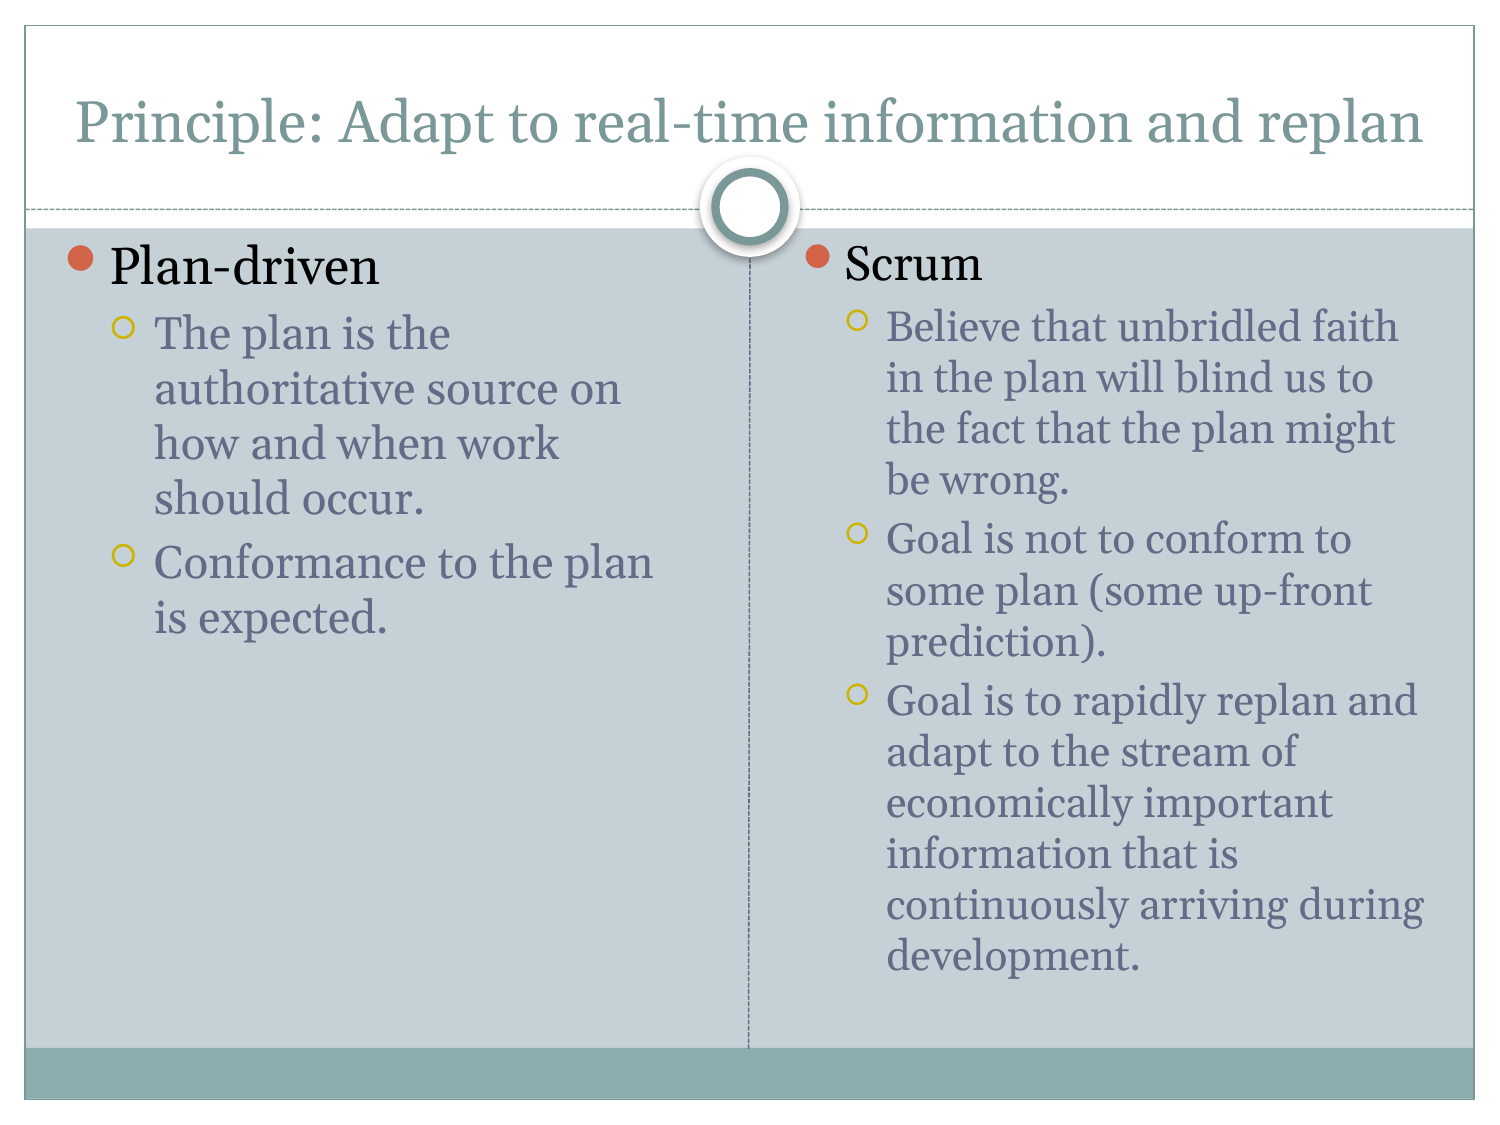

# Principle: Adapt to real-time information and replan
Plan-driven
The plan is the authoritative source on how and when work should occur.
Conformance to the plan is expected.
Scrum
Believe that unbridled faith in the plan will blind us to the fact that the plan might be wrong.
Goal is not to conform to some plan (some up-front prediction).
Goal is to rapidly replan and adapt to the stream of economically important information that is continuously arriving during development.